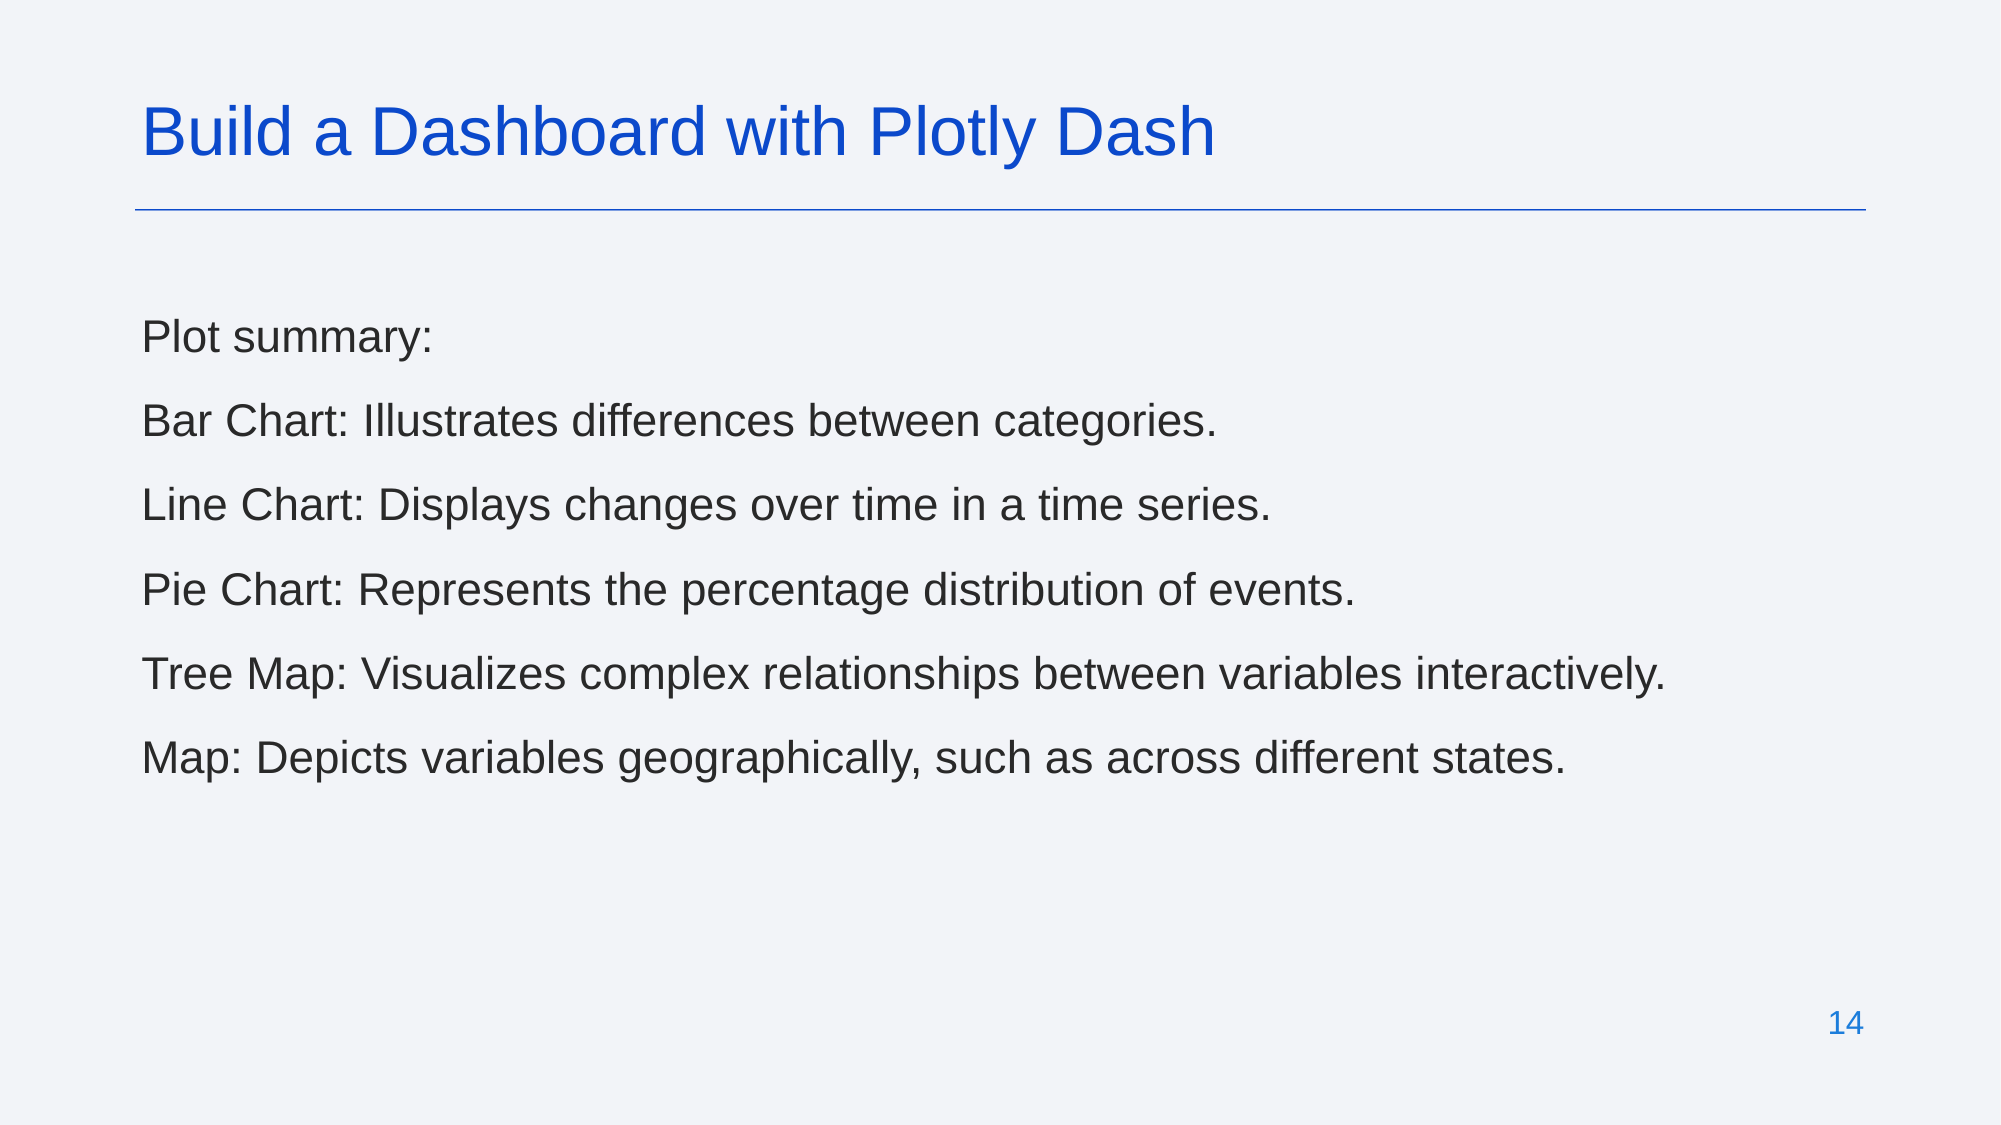

Build a Dashboard with Plotly Dash
Plot summary:
Bar Chart: Illustrates differences between categories.
Line Chart: Displays changes over time in a time series.
Pie Chart: Represents the percentage distribution of events.
Tree Map: Visualizes complex relationships between variables interactively.
Map: Depicts variables geographically, such as across different states.
14